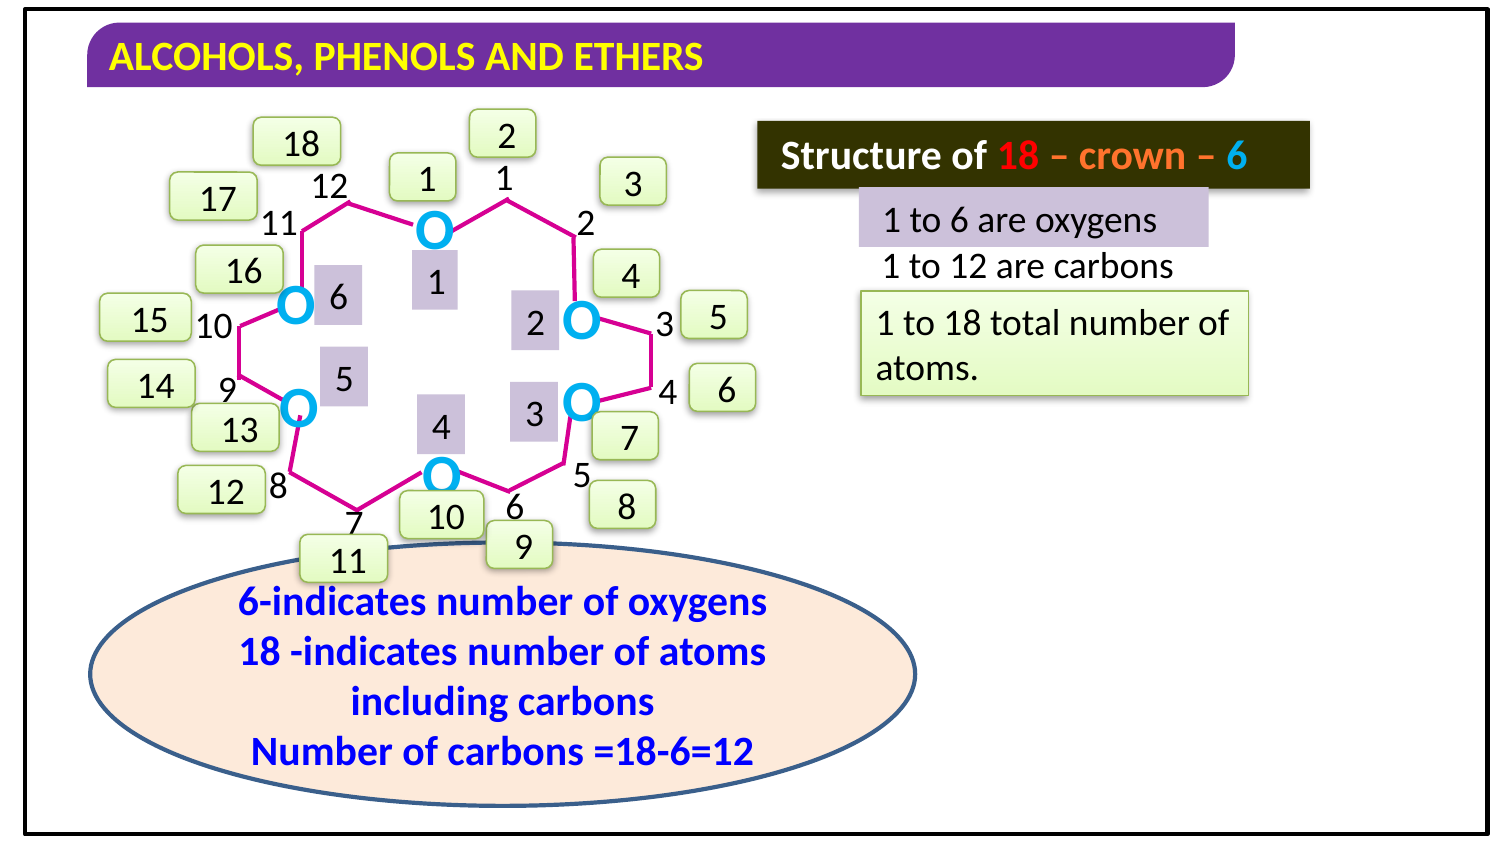

2
 18
Structure of 18 – crown – 6

1
 1
12
3
 17
O
O
O
O
O
O
 1 to 6 are oxygens
11
2
1 to 12 are carbons
 16
 4
1
6
2
 5
1 to 18 total number of atoms.
3
 15
10
5
9
 14
4
 6
3
4
 13
 7
5
8
 12
6
 8
 10
7
 9
 11
6-indicates number of oxygens
18 -indicates number of atoms including carbons
Number of carbons =18-6=12